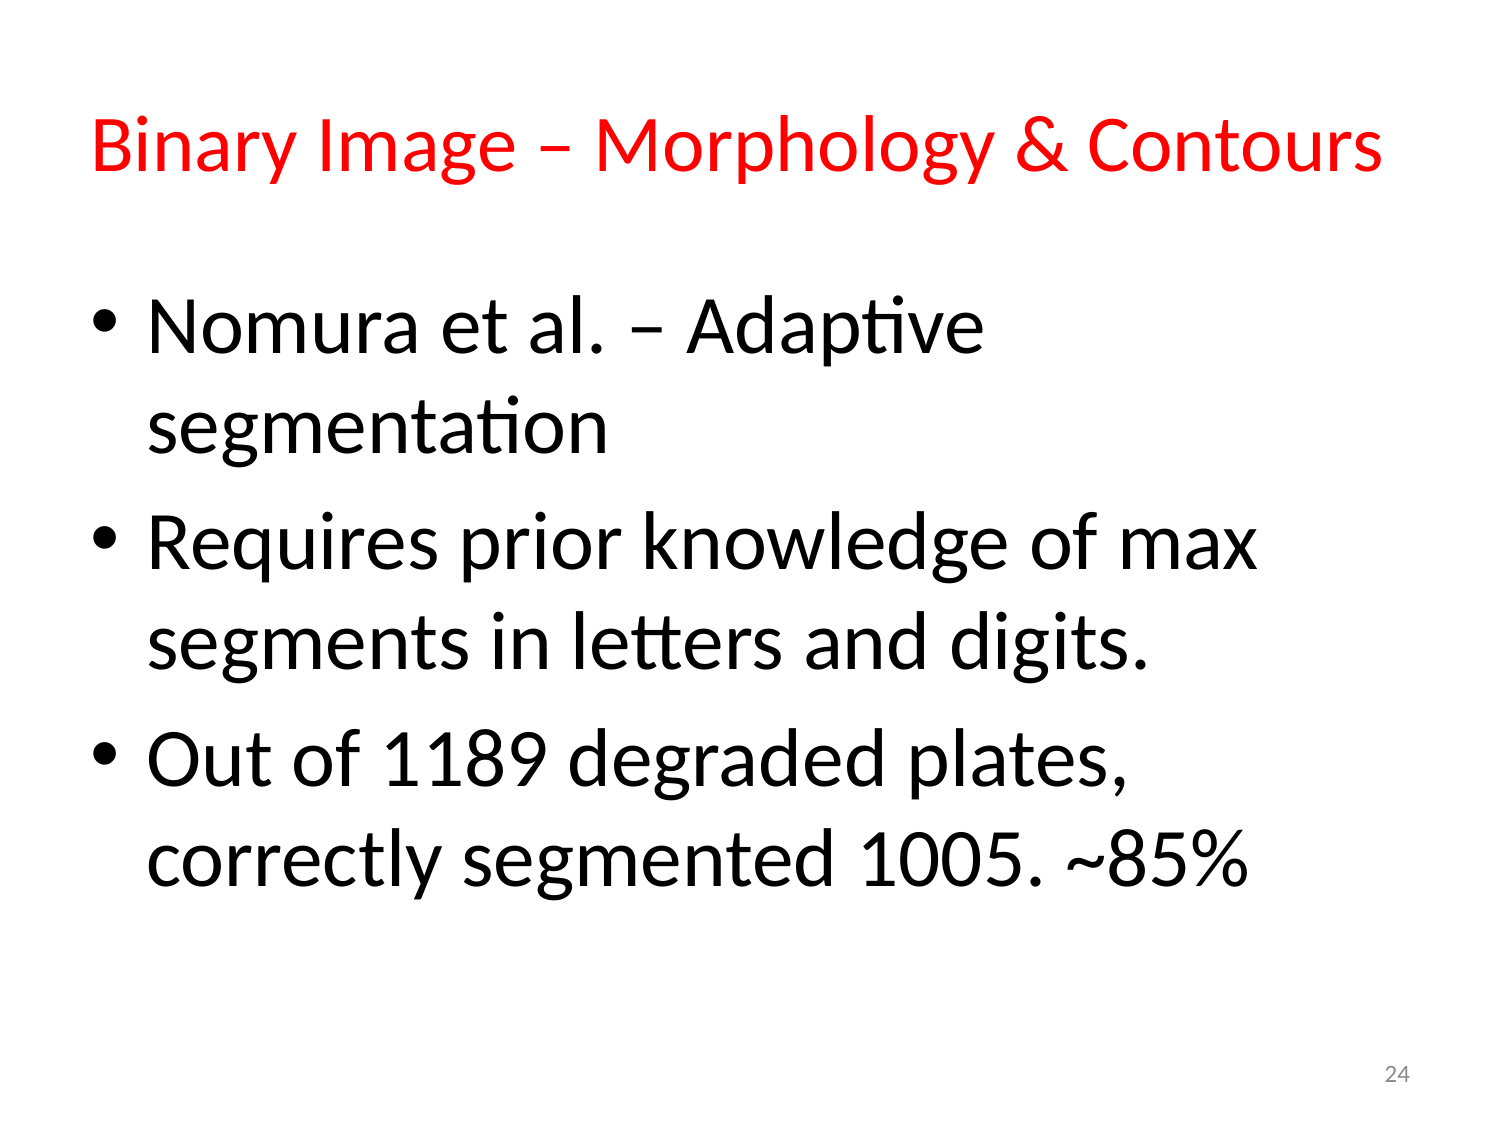

# Binary Image – Morphology & Contours
Nomura et al. – Adaptive segmentation
Requires prior knowledge of max segments in letters and digits.
Out of 1189 degraded plates, correctly segmented 1005. ~85%

24